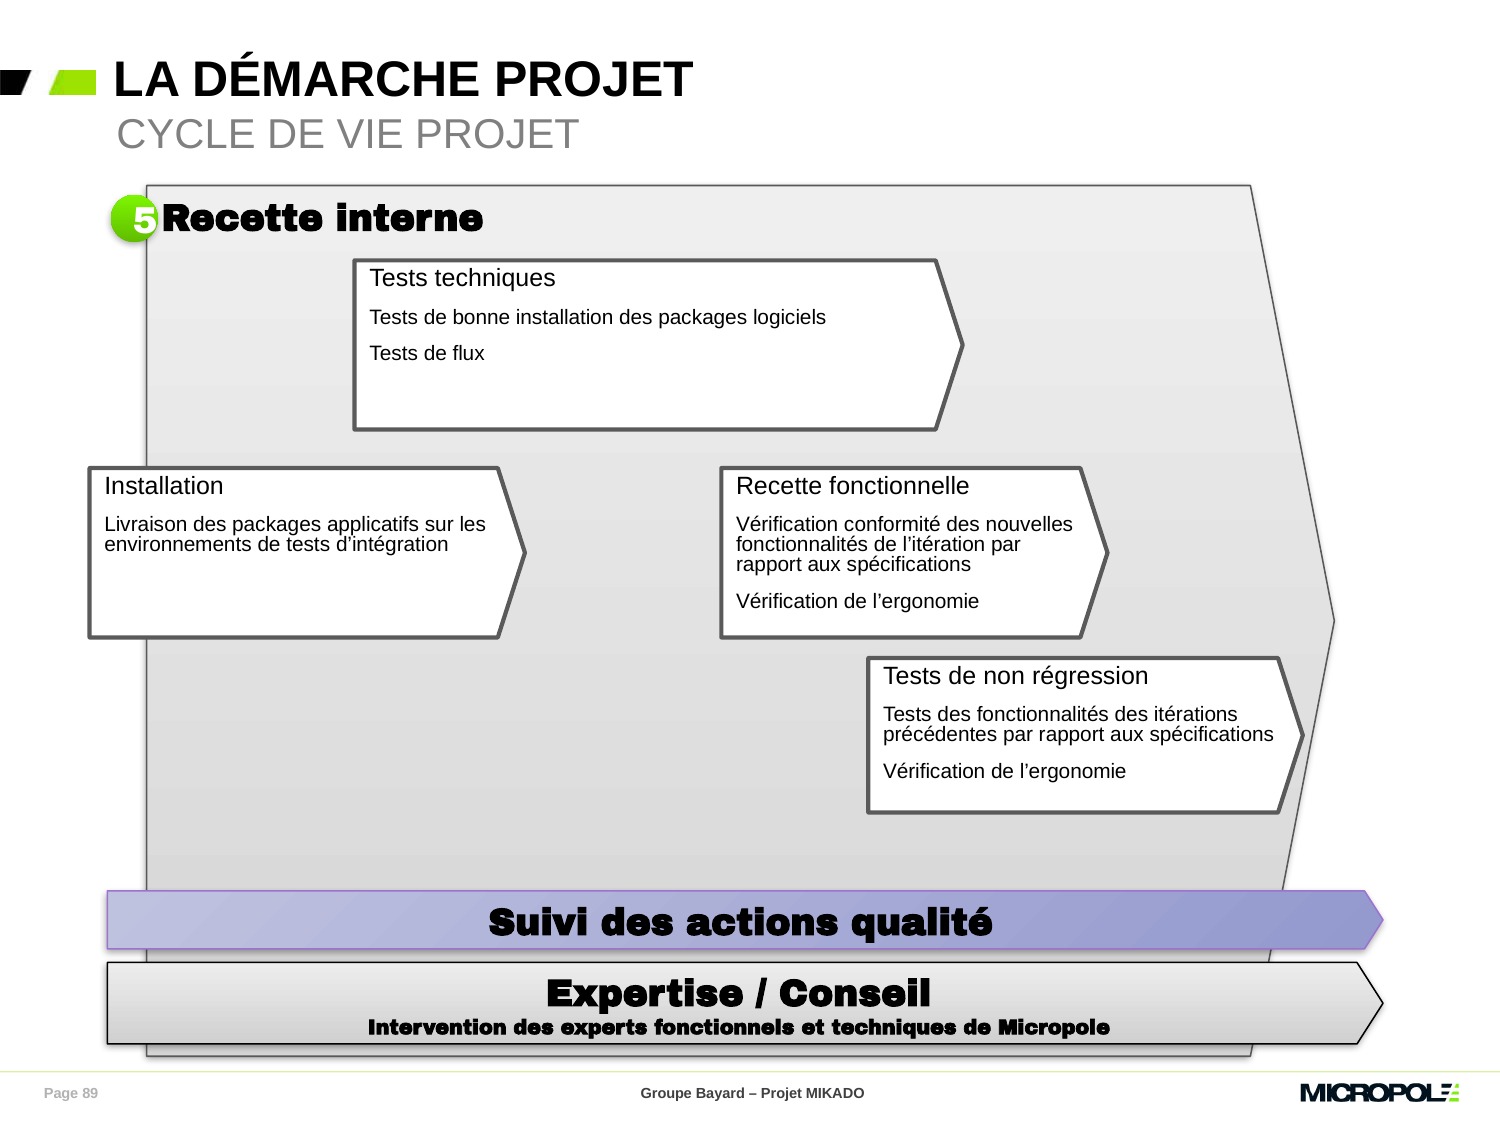

# La démarche projet
Cycle de vie projet
Recette interne
5
Tests techniques
Tests de bonne installation des packages logiciels
Tests de flux
Recette fonctionnelle
Vérification conformité des nouvelles fonctionnalités de l’itération par rapport aux spécifications
Vérification de l’ergonomie
Installation
Livraison des packages applicatifs sur les environnements de tests d’intégration
Tests de non régression
Tests des fonctionnalités des itérations précédentes par rapport aux spécifications
Vérification de l’ergonomie

Suivi des actions qualité
Expertise / Conseil
Intervention des experts fonctionnels et techniques de Micropole
Page 89
Groupe Bayard – Projet MIKADO